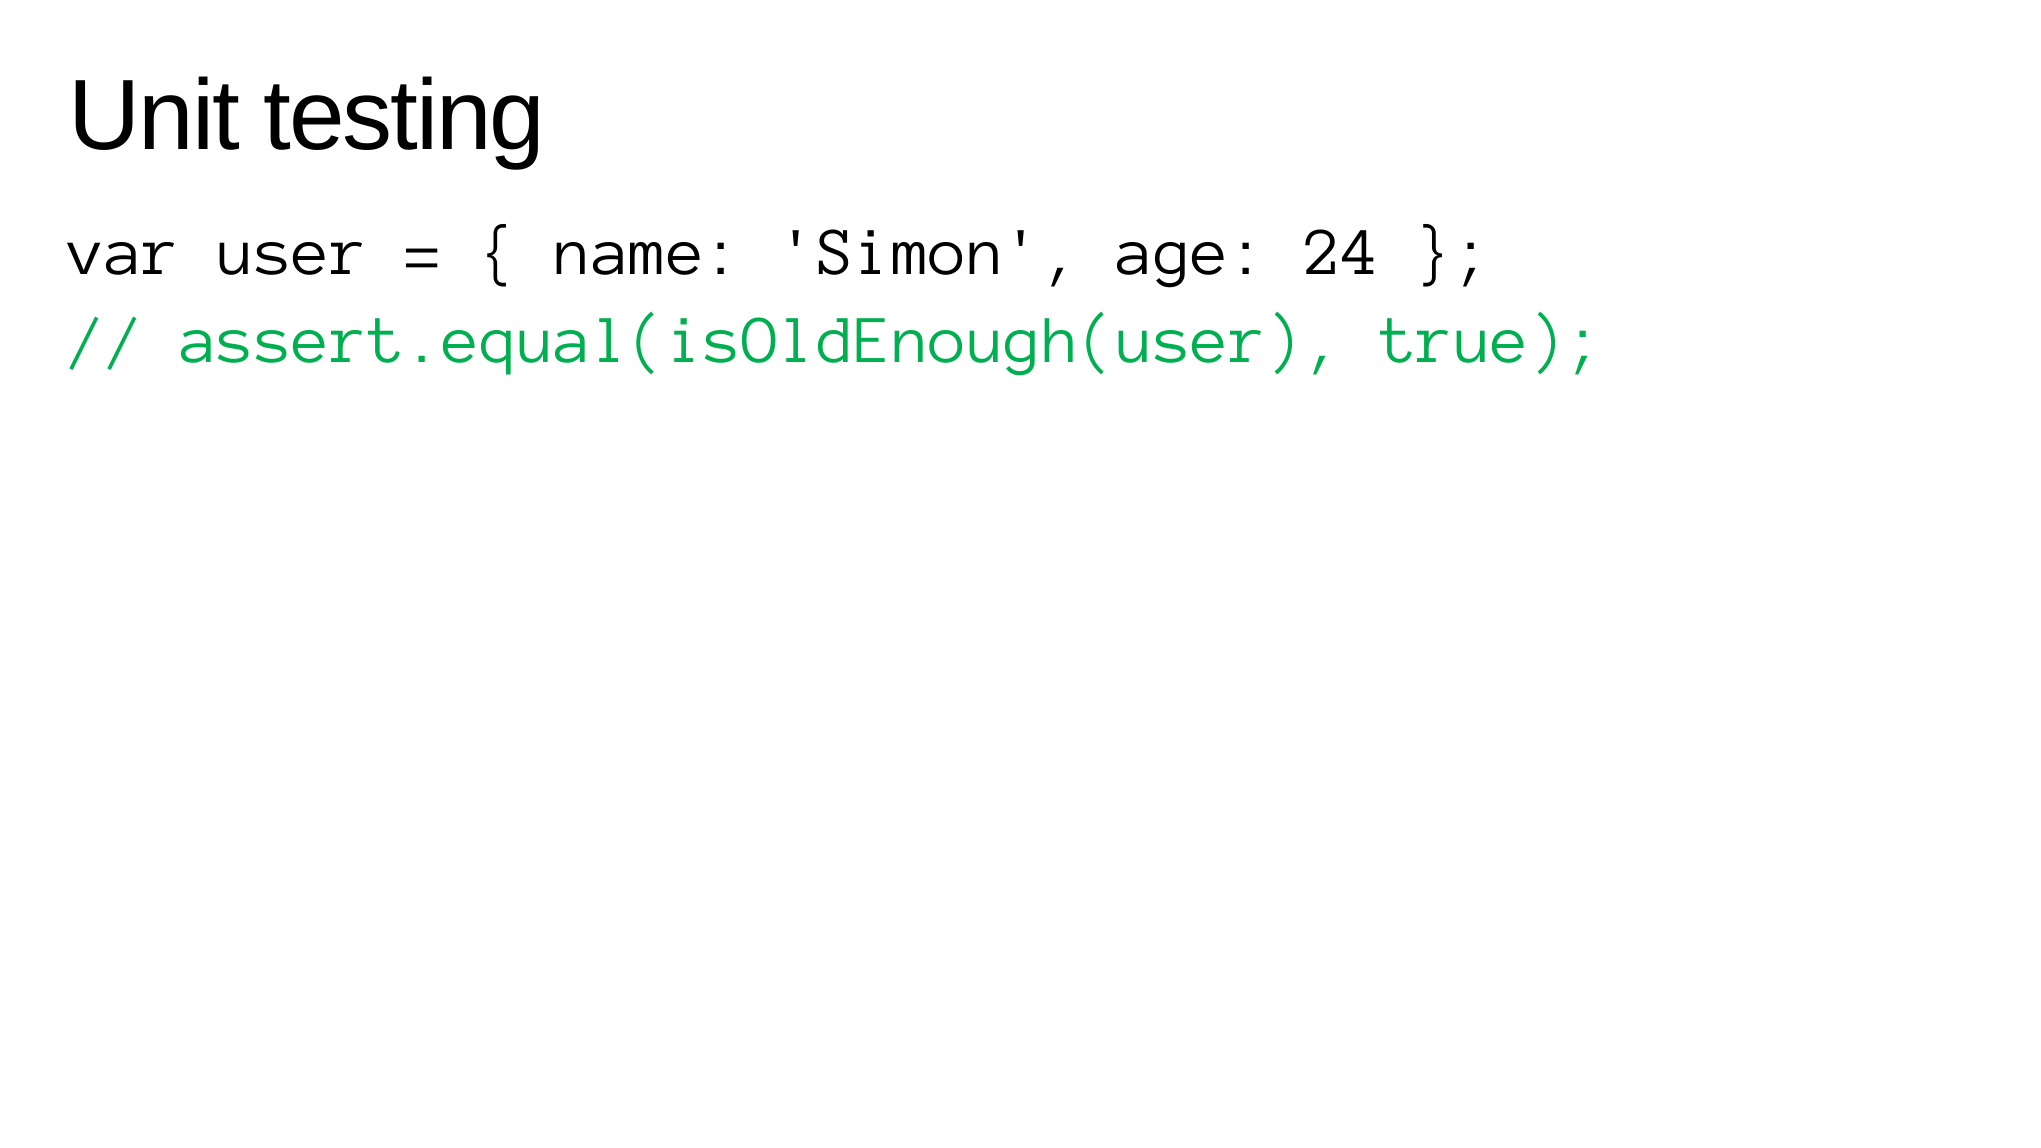

# Unit testing
var user = { name: 'Simon', age: 24 };
// assert.equal(isOldEnough(user), true);